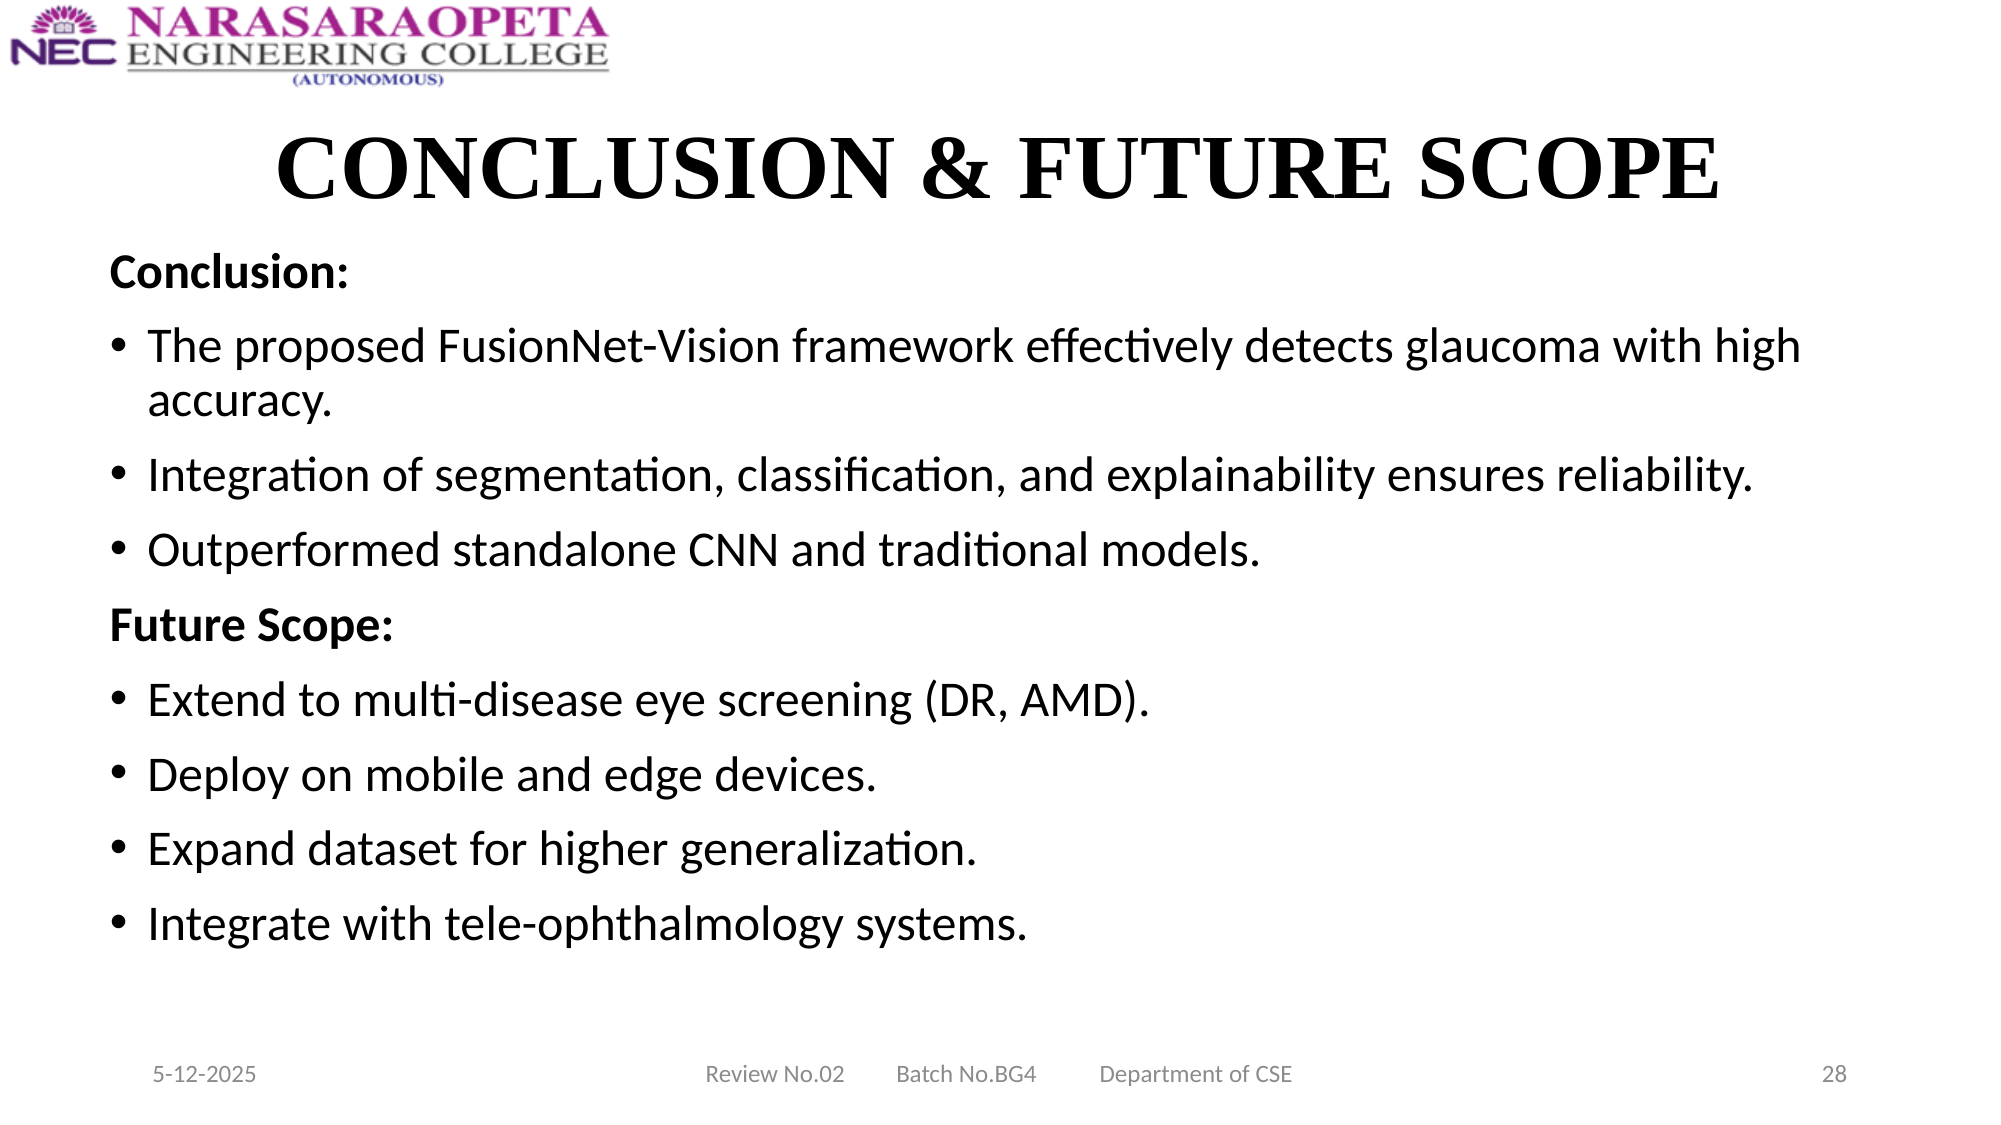

# CONCLUSION & FUTURE SCOPE
Conclusion:
The proposed FusionNet-Vision framework effectively detects glaucoma with high accuracy.
Integration of segmentation, classification, and explainability ensures reliability.
Outperformed standalone CNN and traditional models.
Future Scope:
Extend to multi-disease eye screening (DR, AMD).
Deploy on mobile and edge devices.
Expand dataset for higher generalization.
Integrate with tele-ophthalmology systems.
5-12-2025
Review No.02         Batch No.BG4           Department of CSE
28